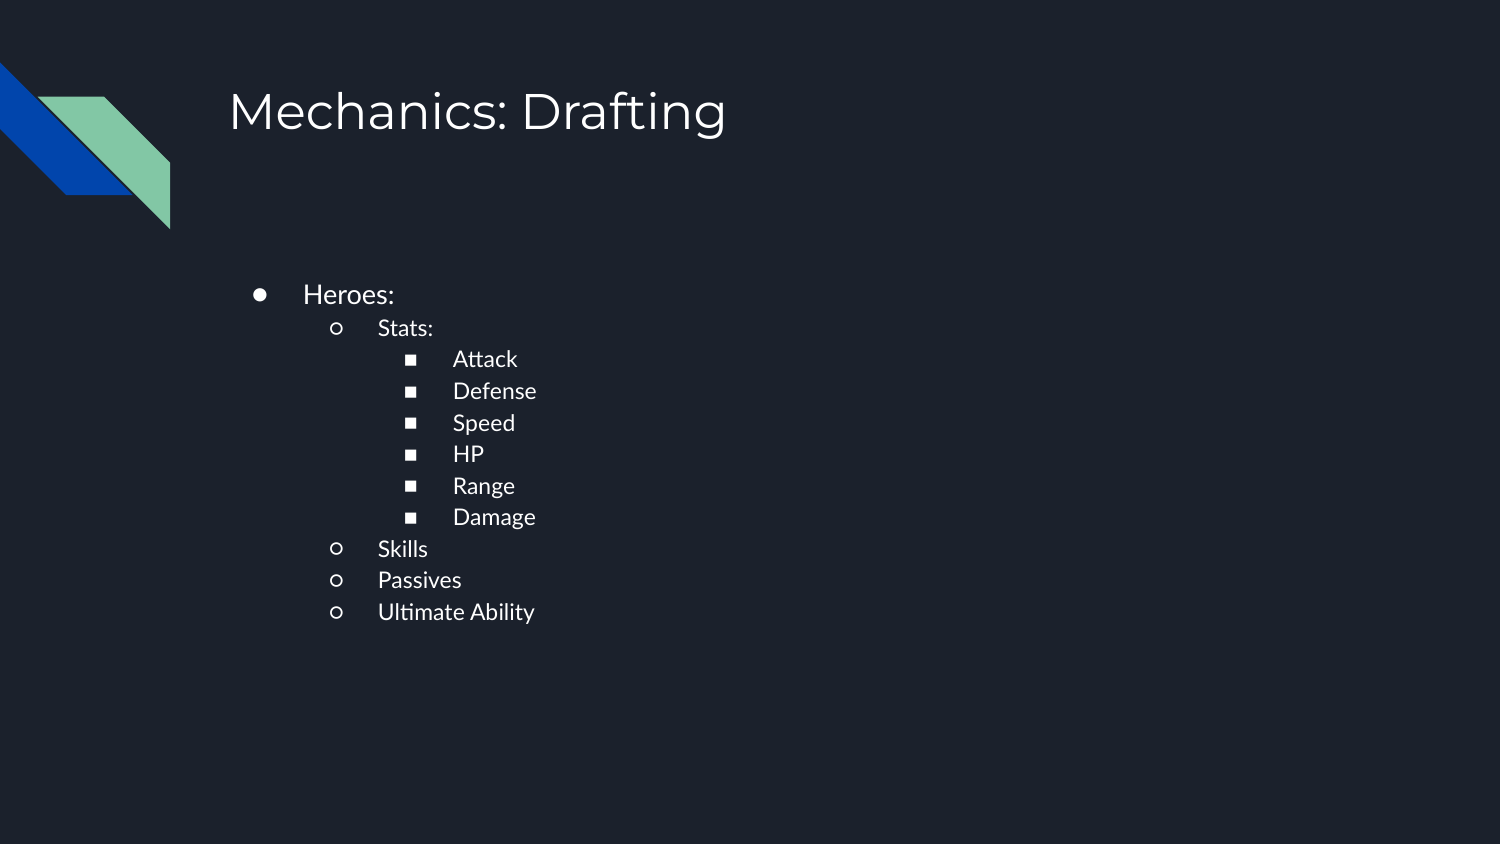

# Mechanics: Drafting
Heroes:
Stats:
Attack
Defense
Speed
HP
Range
Damage
Skills
Passives
Ultimate Ability